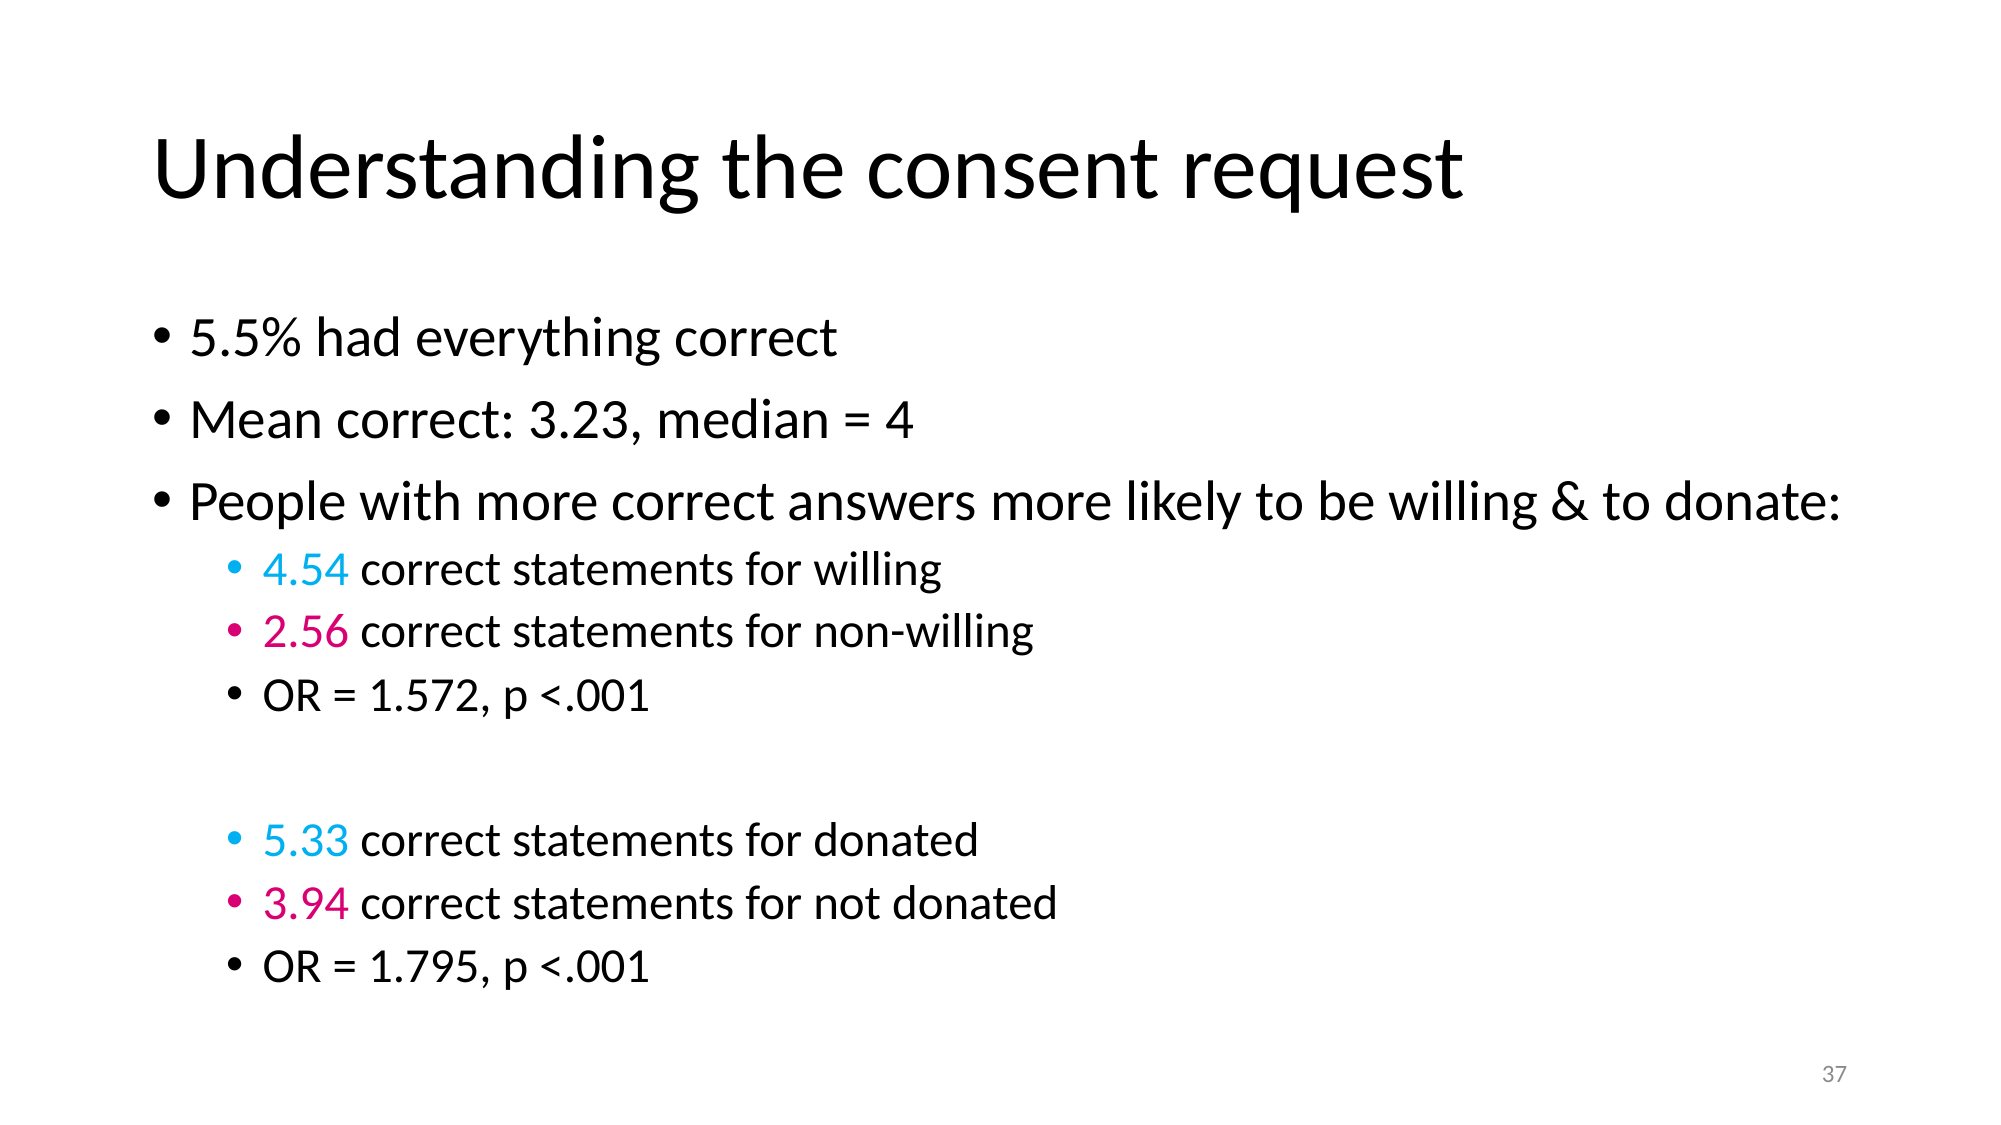

# Understanding the consent request
5.5% had everything correct
Mean correct: 3.23, median = 4
People with more correct answers more likely to be willing & to donate:
4.54 correct statements for willing
2.56 correct statements for non-willing
OR = 1.572, p <.001

5.33 correct statements for donated
3.94 correct statements for not donated
OR = 1.795, p <.001

37